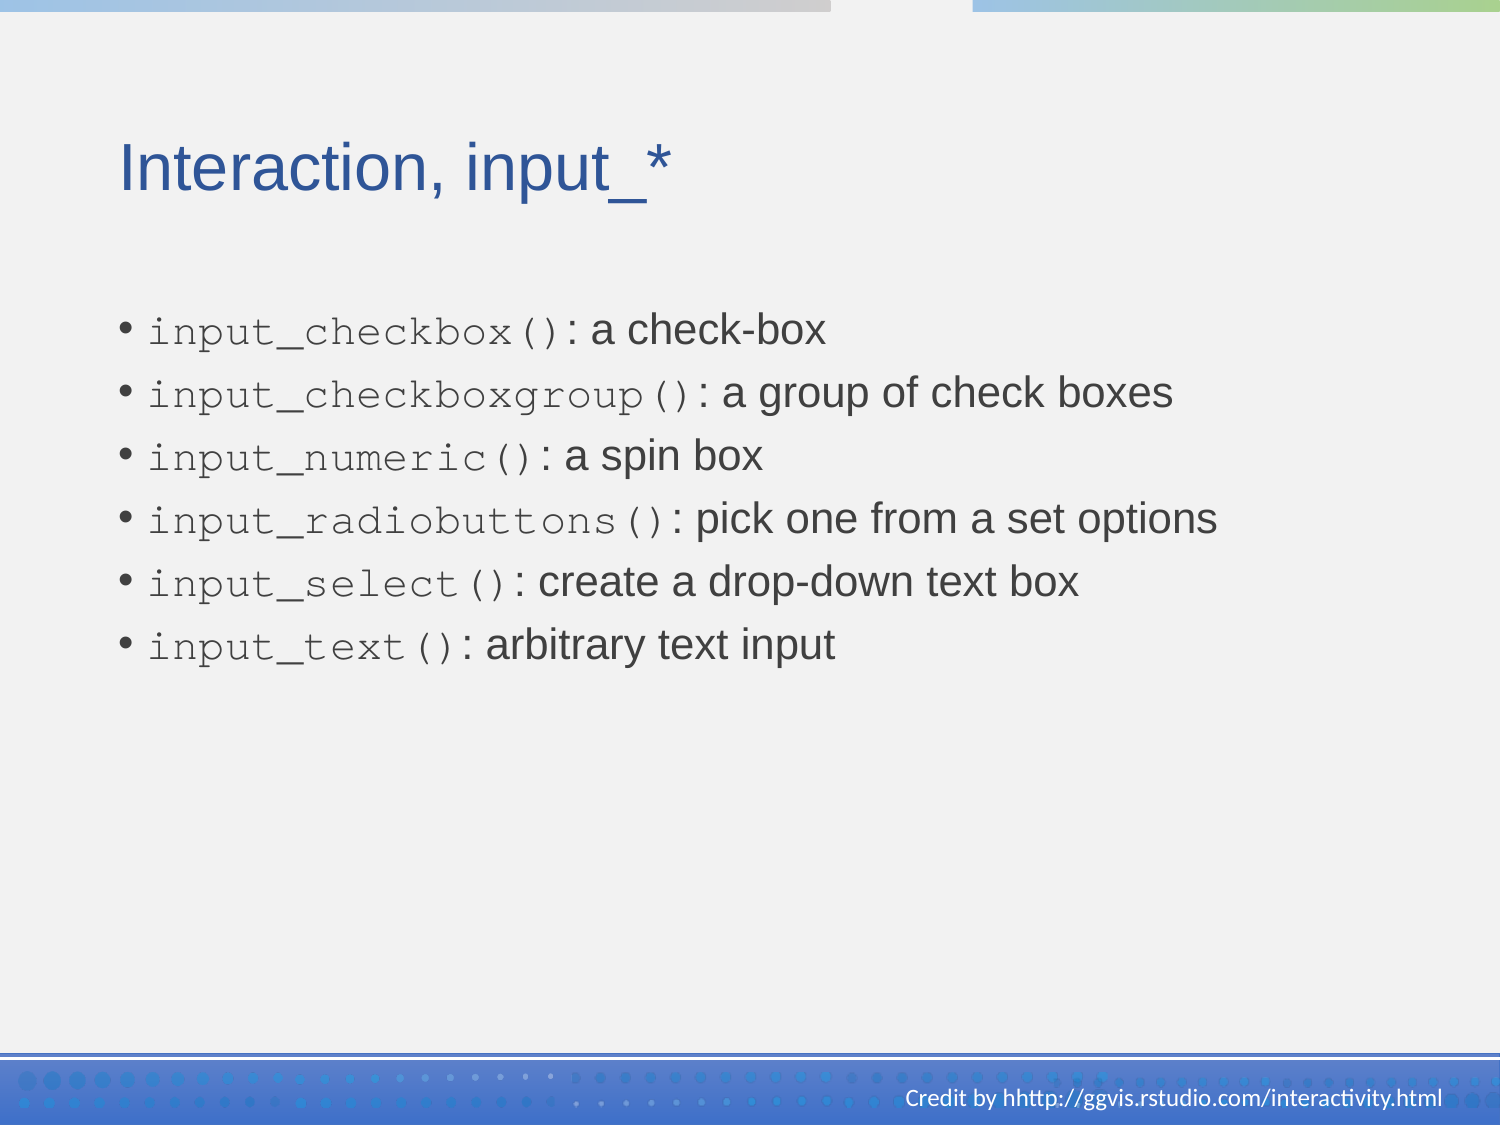

# Interaction, input_*
input_checkbox(): a check-box
input_checkboxgroup(): a group of check boxes
input_numeric(): a spin box
input_radiobuttons(): pick one from a set options
input_select(): create a drop-down text box
input_text(): arbitrary text input
Credit by hhttp://ggvis.rstudio.com/interactivity.html